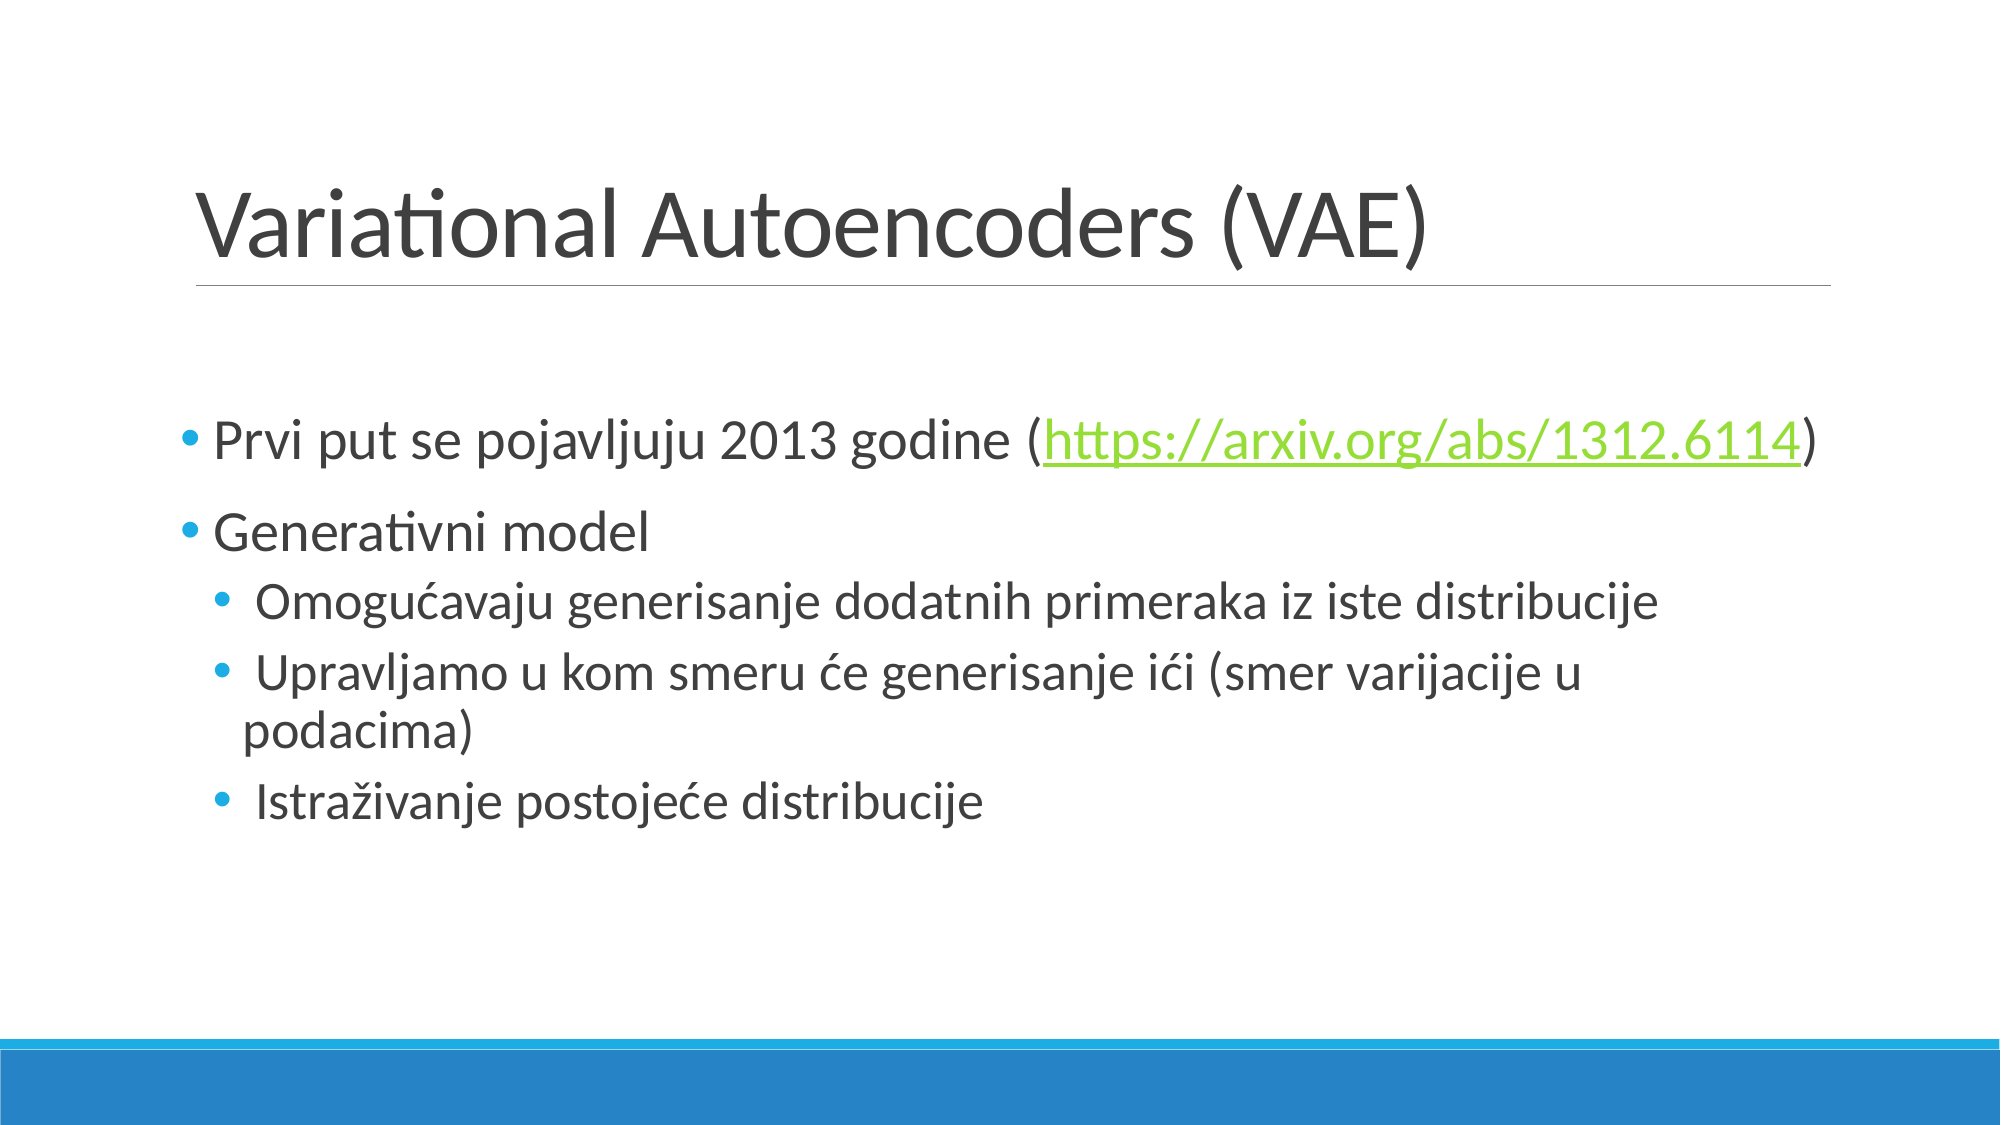

# Variational Autoencoders (VAE)

 Prvi put se pojavljuju 2013 godine (https://arxiv.org/abs/1312.6114)
 Generativni model
 Omogućavaju generisanje dodatnih primeraka iz iste distribucije
 Upravljamo u kom smeru će generisanje ići (smer varijacije u podacima)
 Istraživanje postojeće distribucije